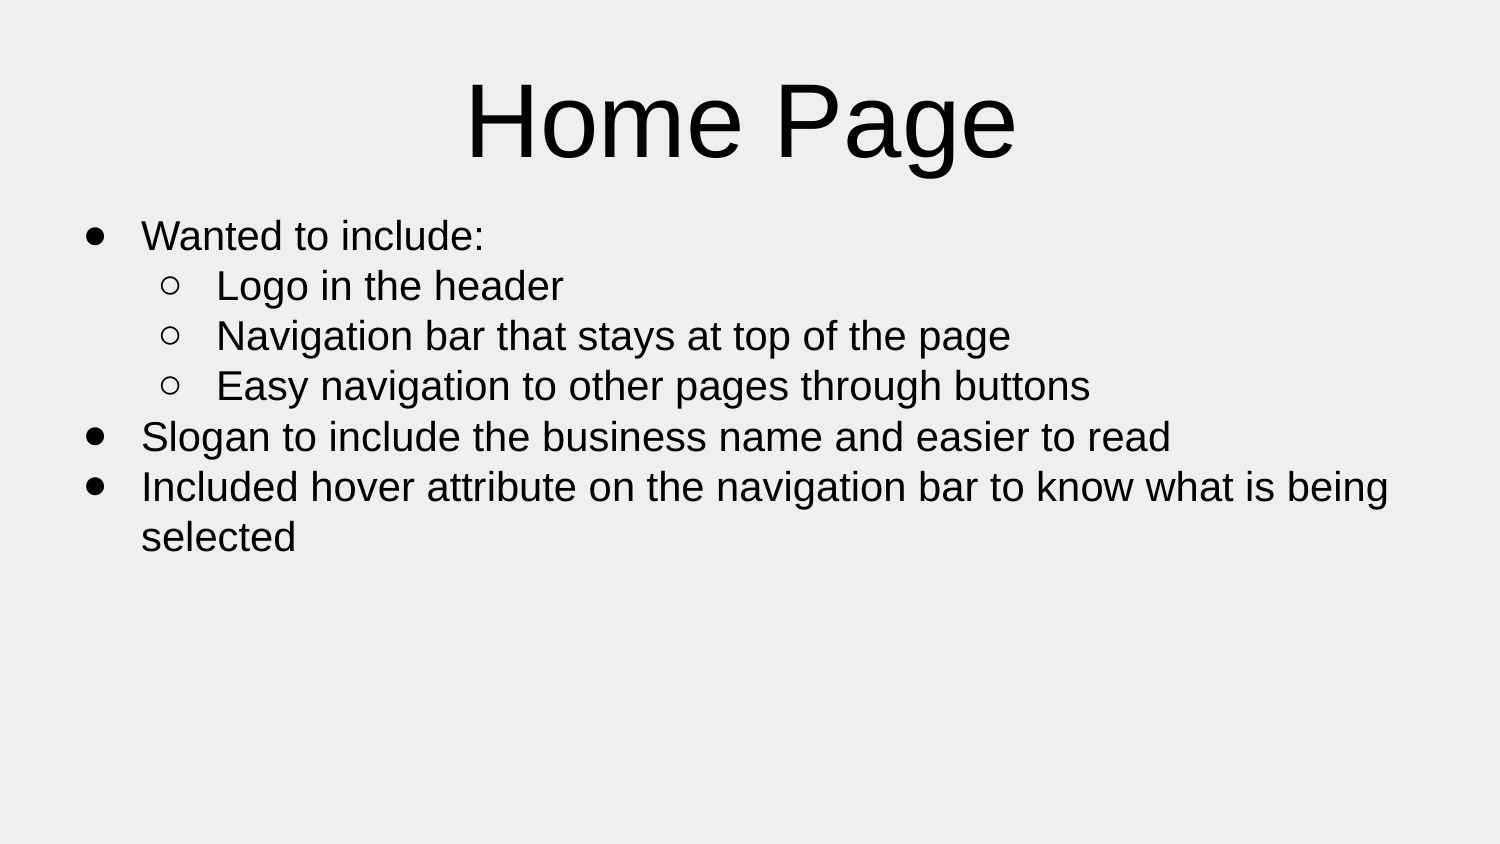

# Home Page
Wanted to include:
Logo in the header
Navigation bar that stays at top of the page
Easy navigation to other pages through buttons
Slogan to include the business name and easier to read
Included hover attribute on the navigation bar to know what is being selected